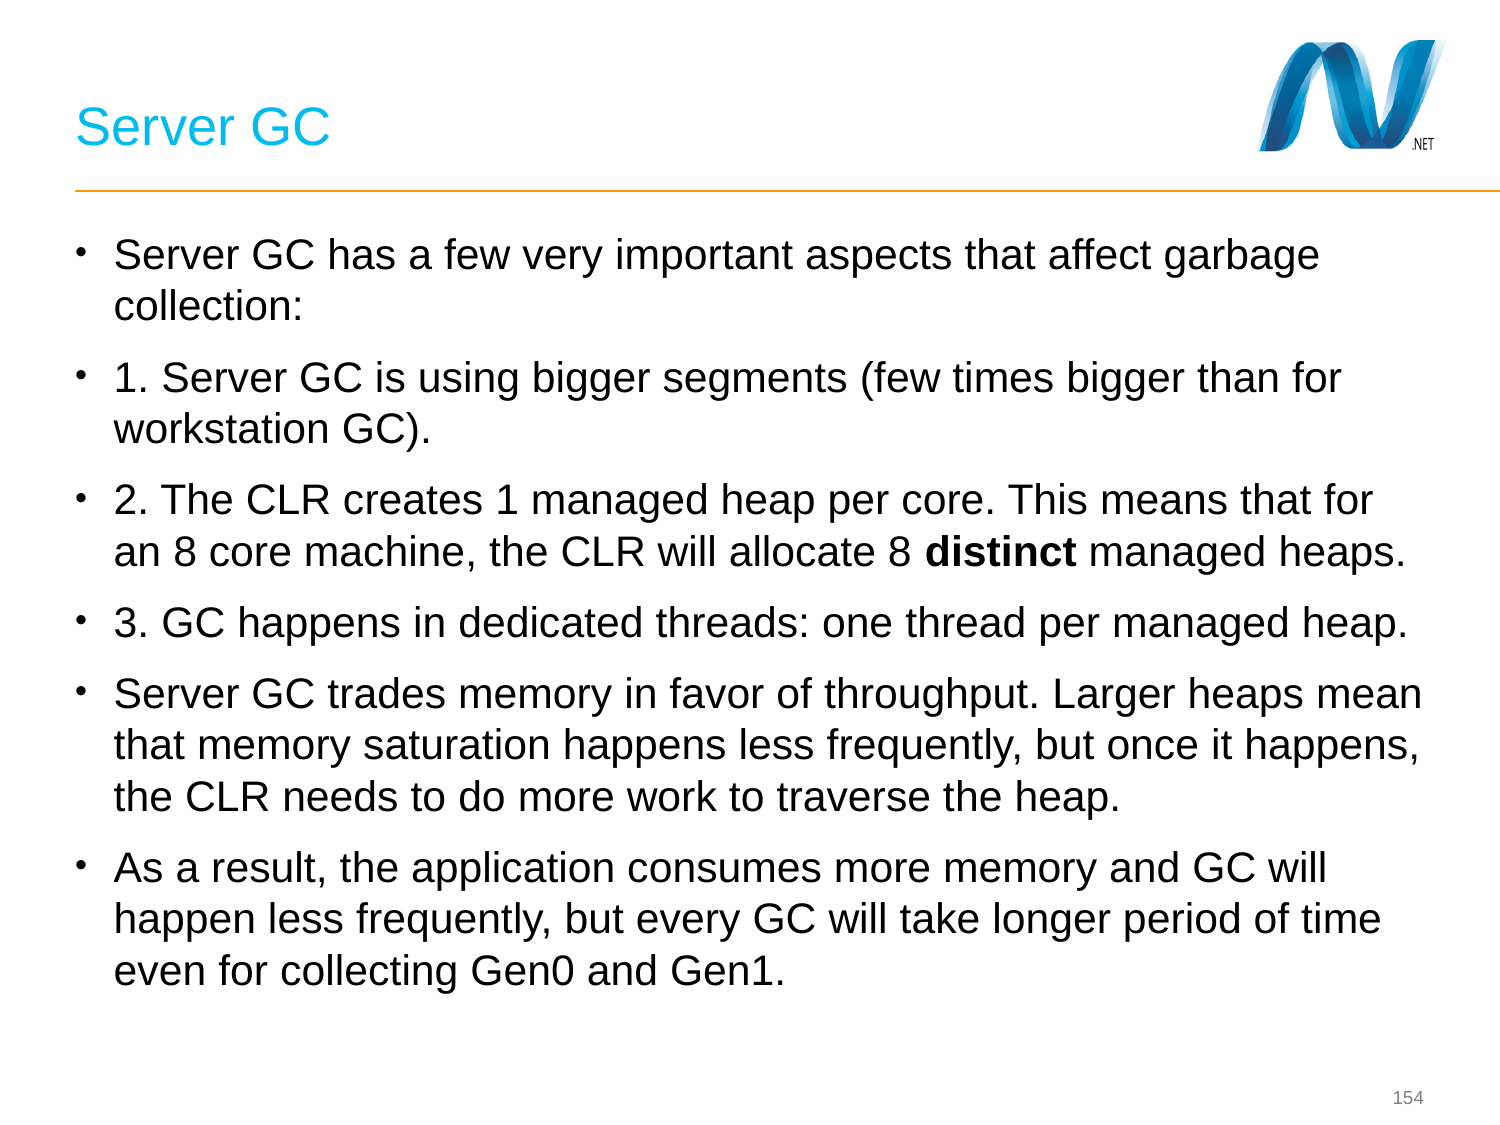

# Server GC
Server GC has a few very important aspects that affect garbage collection:
1. Server GC is using bigger segments (few times bigger than for workstation GC).
2. The CLR creates 1 managed heap per core. This means that for an 8 core machine, the CLR will allocate 8 distinct managed heaps.
3. GC happens in dedicated threads: one thread per managed heap.
Server GC trades memory in favor of throughput. Larger heaps mean that memory saturation happens less frequently, but once it happens, the CLR needs to do more work to traverse the heap.
As a result, the application consumes more memory and GC will happen less frequently, but every GC will take longer period of time even for collecting Gen0 and Gen1.